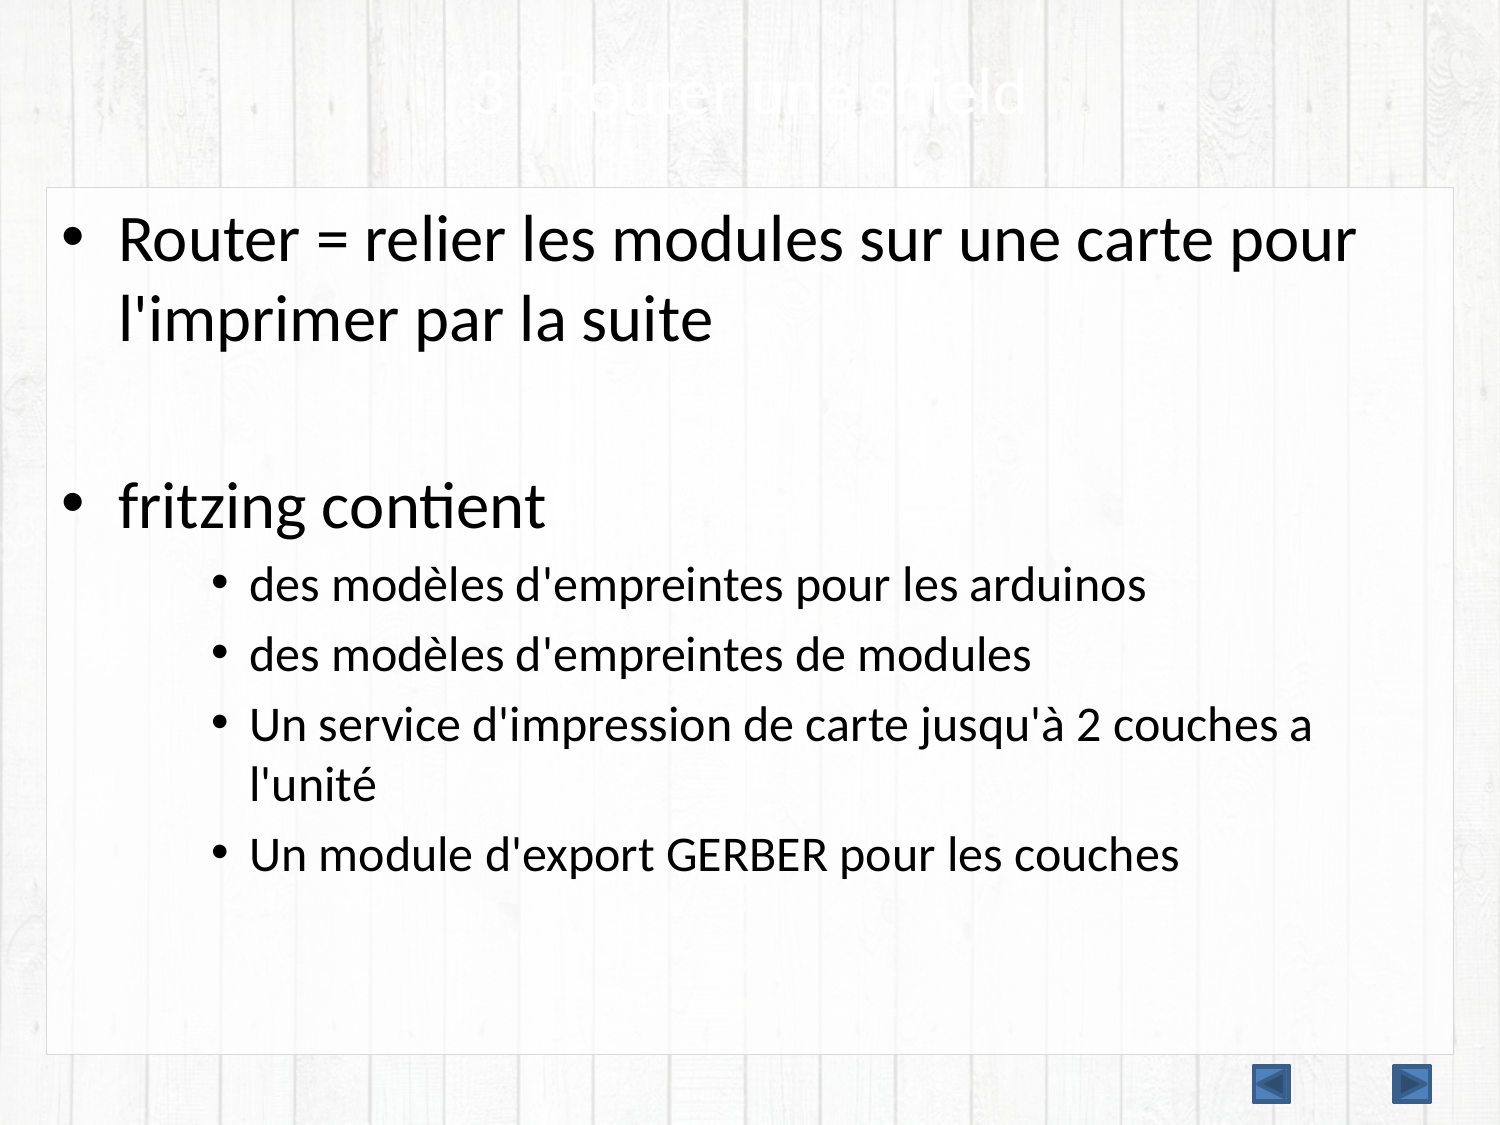

# 3 . Router une shield
Router = relier les modules sur une carte pour l'imprimer par la suite

fritzing contient
des modèles d'empreintes pour les arduinos
des modèles d'empreintes de modules
Un service d'impression de carte jusqu'à 2 couches a l'unité
Un module d'export GERBER pour les couches